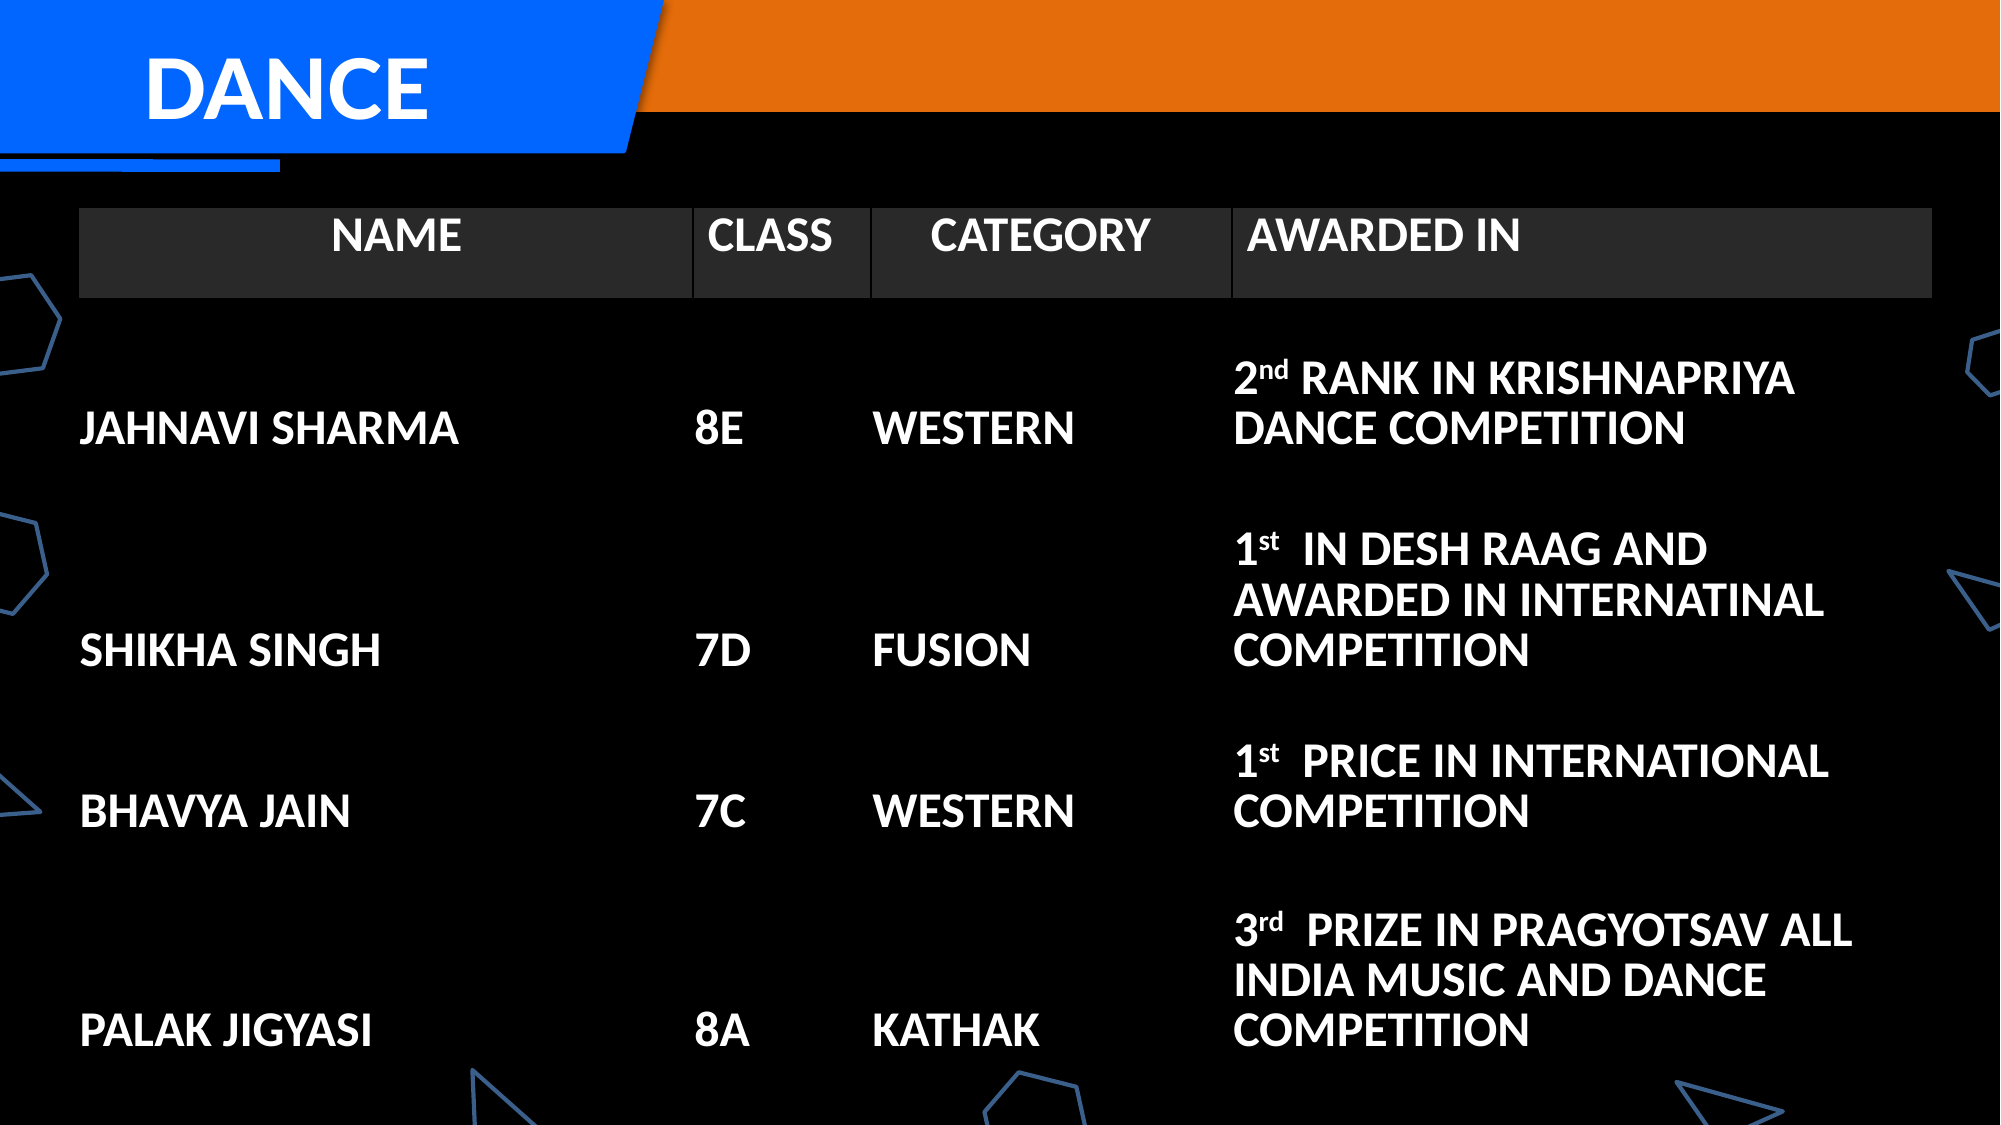

DANCE
| NAME | CLASS | CATEGORY | AWARDED IN |
| --- | --- | --- | --- |
| JAHNAVI SHARMA | 8E | WESTERN | 2nd RANK IN KRISHNAPRIYA DANCE COMPETITION |
| SHIKHA SINGH | 7D | FUSION | 1st IN DESH RAAG AND AWARDED IN INTERNATINAL COMPETITION |
| BHAVYA JAIN | 7C | WESTERN | 1st PRICE IN INTERNATIONAL COMPETITION |
| PALAK JIGYASI | 8A | KATHAK | 3rd PRIZE IN PRAGYOTSAV ALL INDIA MUSIC AND DANCE COMPETITION |